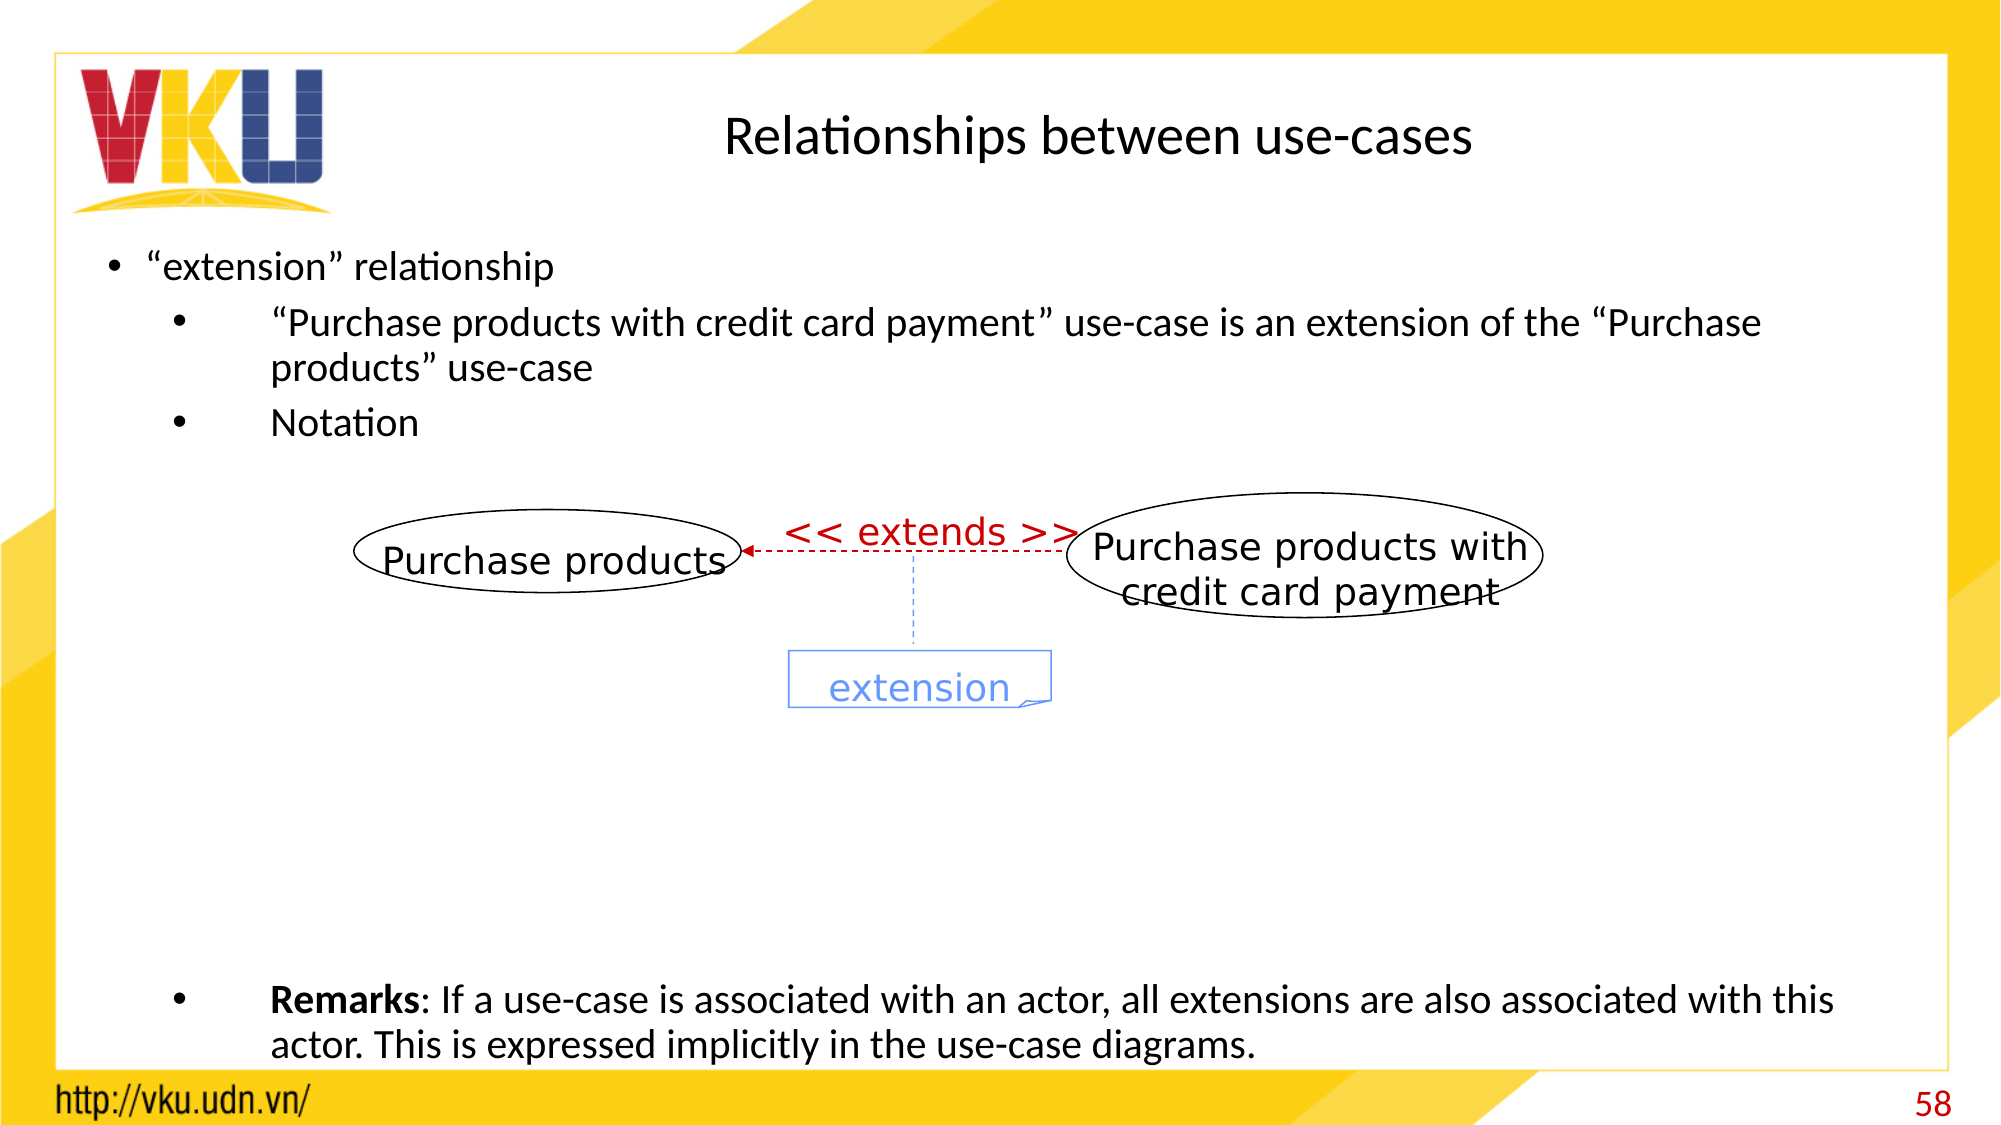

# Relationships between use-cases
“extension” relationship
“Purchase products with credit card payment” use-case is an extension of the “Purchase products” use-case
Notation

Remarks: If a use-case is associated with an actor, all extensions are also associated with this actor. This is expressed implicitly in the use-case diagrams.

<< extends >>

Purchase products with
credit card payment
Purchase products

extension
58